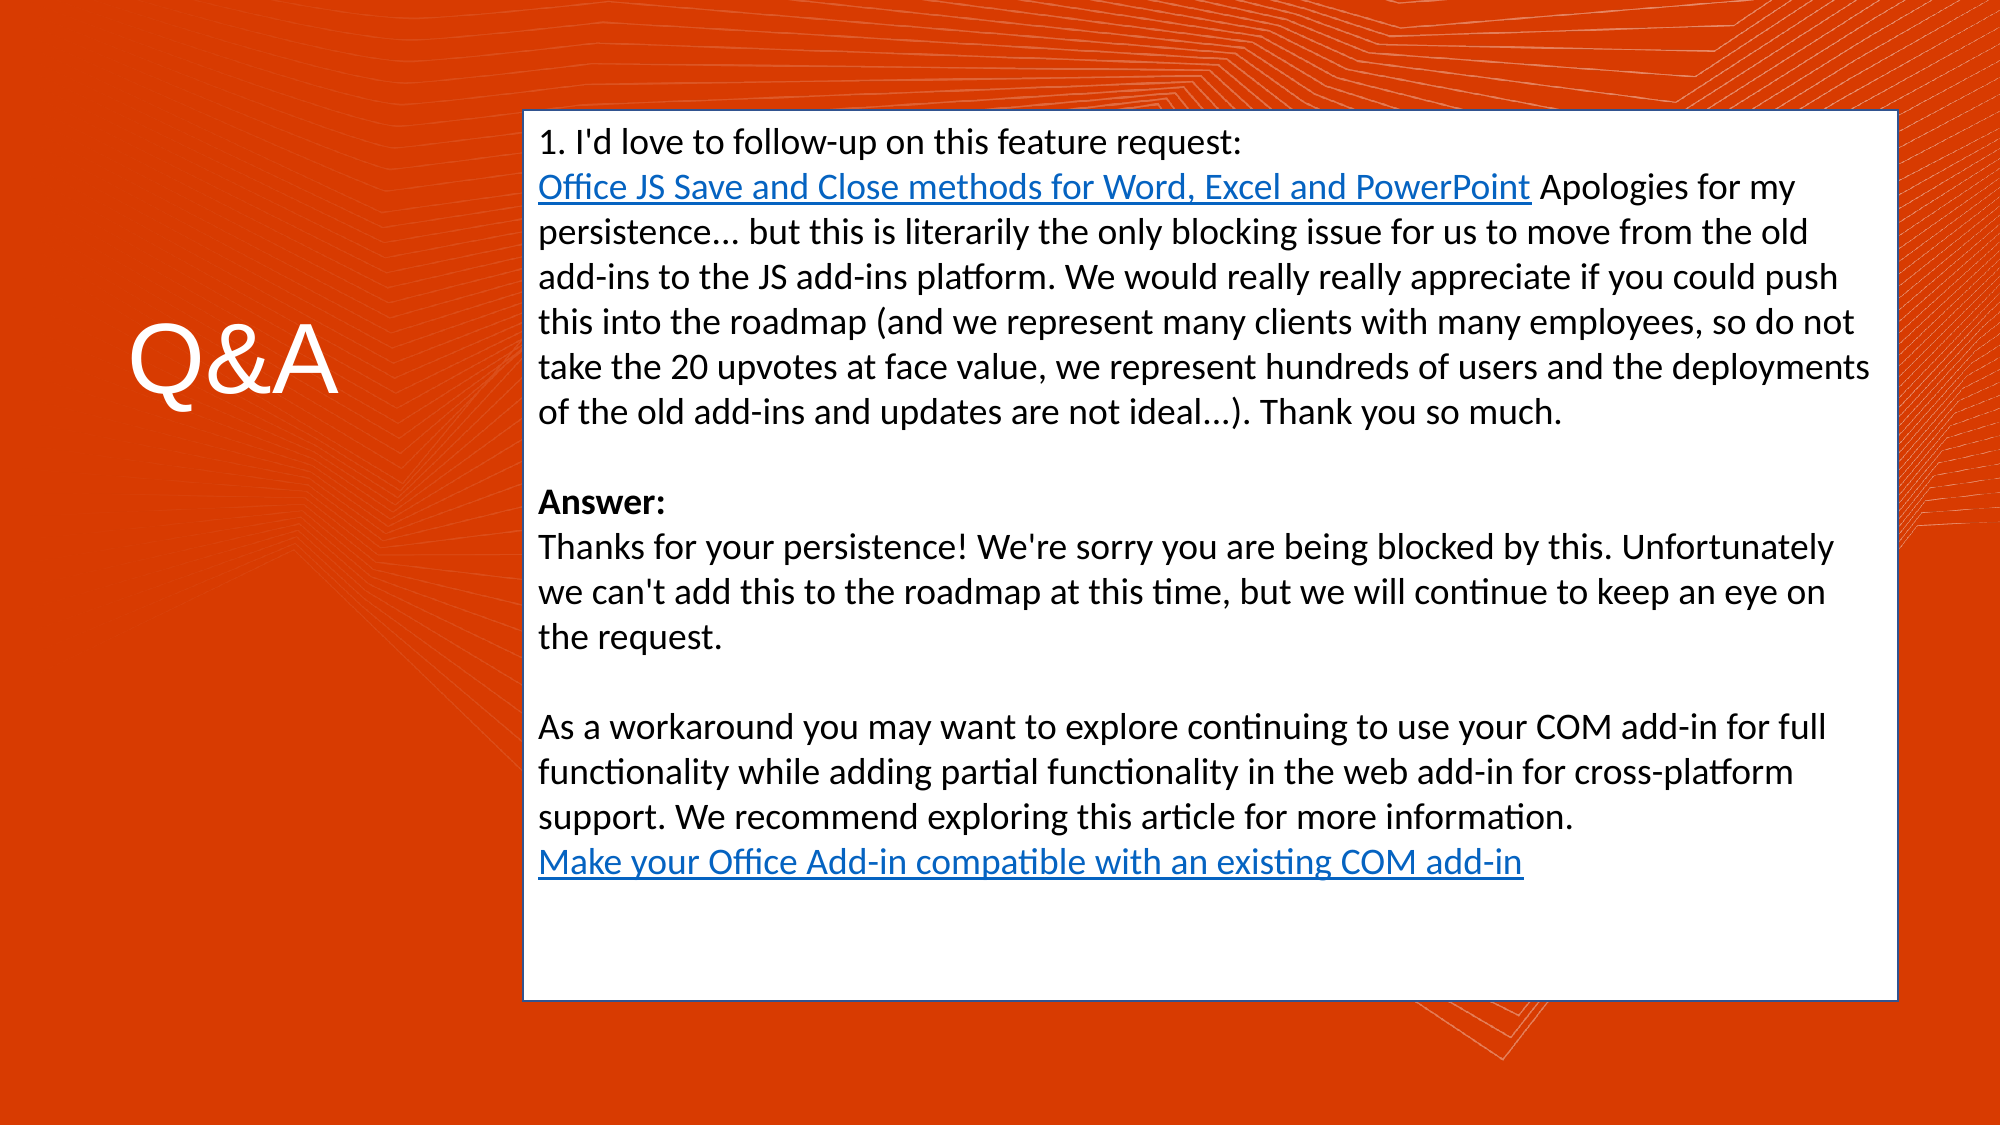

1. I'd love to follow-up on this feature request: Office JS Save and Close methods for Word, Excel and PowerPoint Apologies for my persistence... but this is literarily the only blocking issue for us to move from the old add-ins to the JS add-ins platform. We would really really appreciate if you could push this into the roadmap (and we represent many clients with many employees, so do not take the 20 upvotes at face value, we represent hundreds of users and the deployments of the old add-ins and updates are not ideal...). Thank you so much.

Answer:
Thanks for your persistence! We're sorry you are being blocked by this. Unfortunately we can't add this to the roadmap at this time, but we will continue to keep an eye on the request.

As a workaround you may want to explore continuing to use your COM add-in for full functionality while adding partial functionality in the web add-in for cross-platform support. We recommend exploring this article for more information. Make your Office Add-in compatible with an existing COM add-in
Q&A